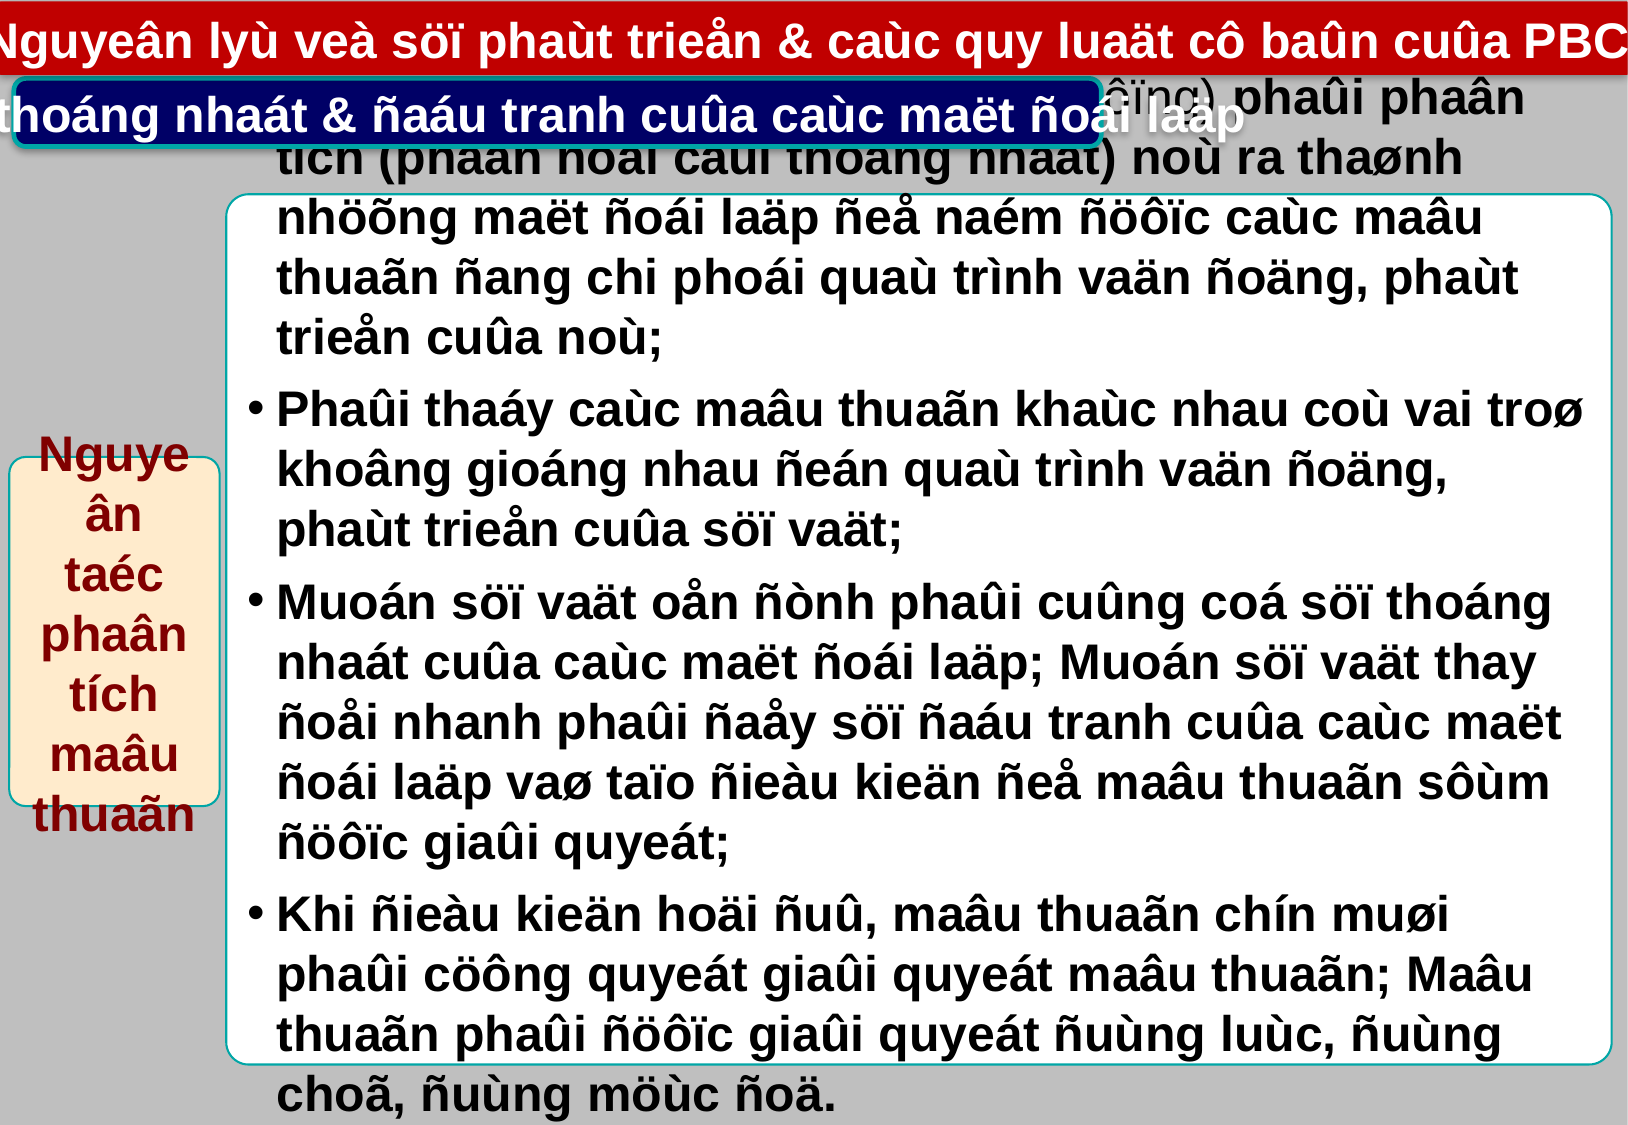

2. Nguyeân lyù veà söï phaùt trieån & caùc quy luaät cô baûn cuûa PBCDV
c) QL thoáng nhaát & ñaáu tranh cuûa caùc maët ñoái laäp
Khi nghieân cöùu söï vaät (hieän töôïng) phaûi phaân tích (phaân ñoâi caùi thoáng nhaát) noù ra thaønh nhöõng maët ñoái laäp ñeå naém ñöôïc caùc maâu thuaãn ñang chi phoái quaù trình vaän ñoäng, phaùt trieån cuûa noù;
Phaûi thaáy caùc maâu thuaãn khaùc nhau coù vai troø khoâng gioáng nhau ñeán quaù trình vaän ñoäng, phaùt trieån cuûa söï vaät;
Muoán söï vaät oån ñònh phaûi cuûng coá söï thoáng nhaát cuûa caùc maët ñoái laäp; Muoán söï vaät thay ñoåi nhanh phaûi ñaåy söï ñaáu tranh cuûa caùc maët ñoái laäp vaø taïo ñieàu kieän ñeå maâu thuaãn sôùm ñöôïc giaûi quyeát;
Khi ñieàu kieän hoäi ñuû, maâu thuaãn chín muøi phaûi cöông quyeát giaûi quyeát maâu thuaãn; Maâu thuaãn phaûi ñöôïc giaûi quyeát ñuùng luùc, ñuùng choã, ñuùng möùc ñoä.
Khoâng dung hoøa maâu thuaãn, sôï maâu thuaãn…
Nguyeân taéc phaân tích maâu thuaãn